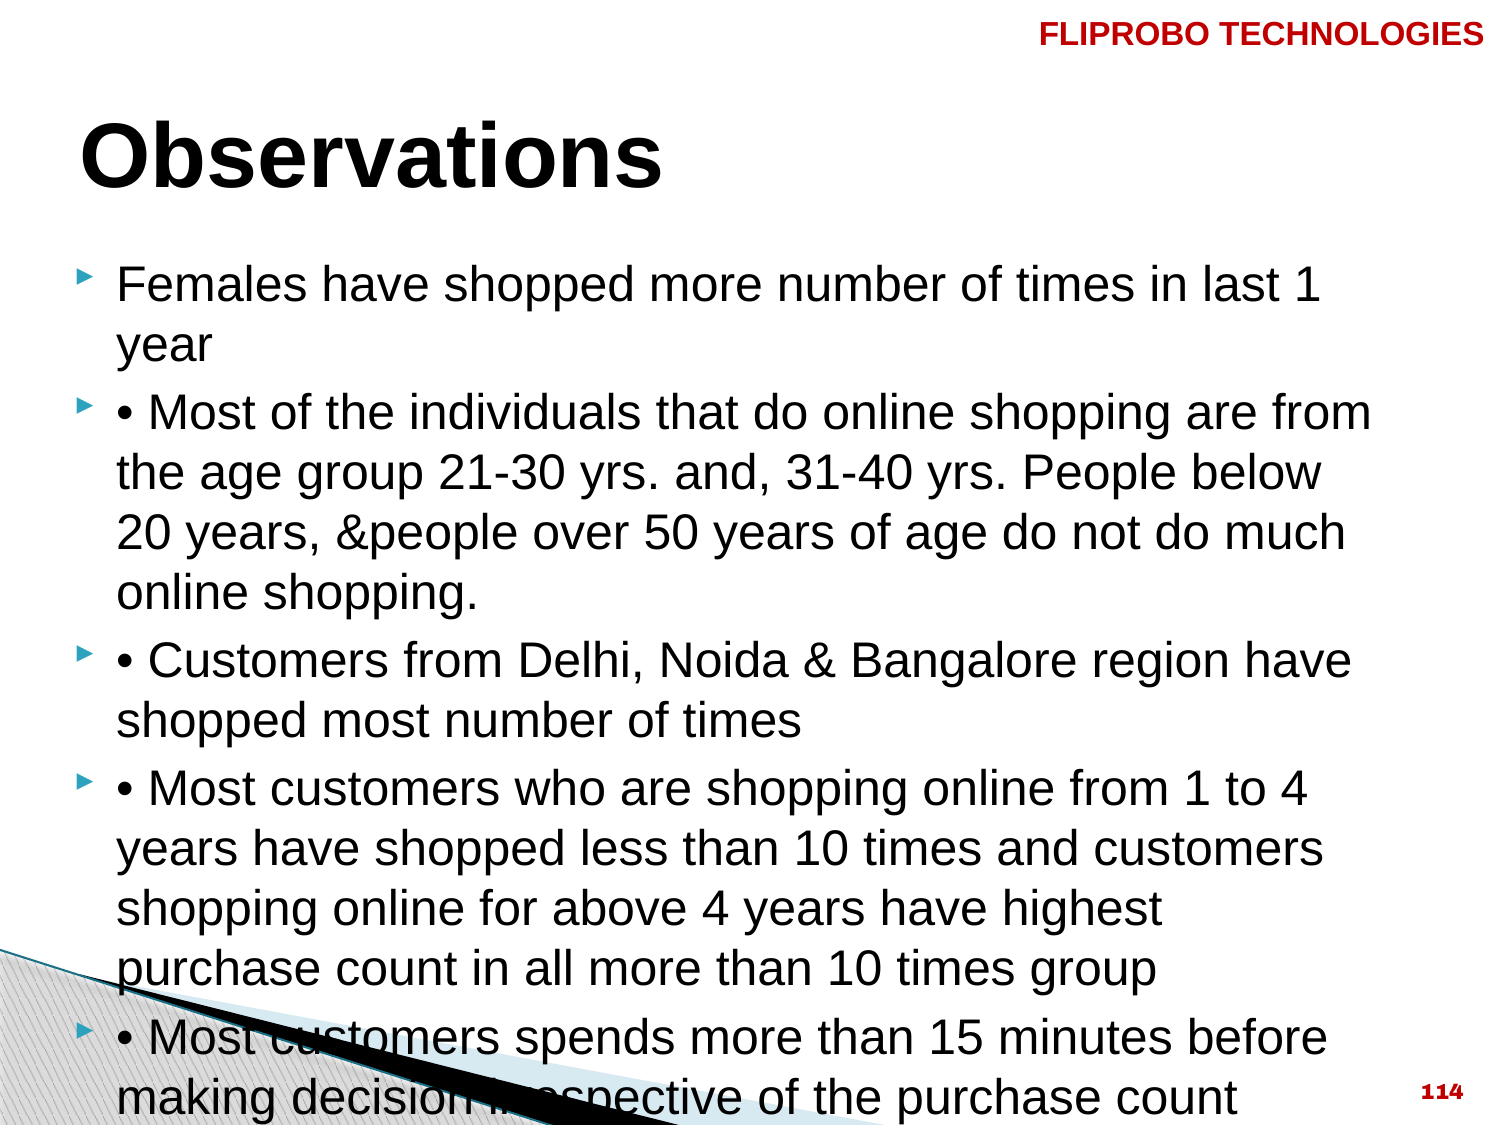

FLIPROBO TECHNOLOGIES
# Observations
Females have shopped more number of times in last 1 year
• Most of the individuals that do online shopping are from the age group 21-30 yrs. and, 31-40 yrs. People below 20 years, &people over 50 years of age do not do much online shopping.
• Customers from Delhi, Noida & Bangalore region have shopped most number of times
• Most customers who are shopping online from 1 to 4 years have shopped less than 10 times and customers shopping online for above 4 years have highest purchase count in all more than 10 times group
• Most customers spends more than 15 minutes before making decision irrespective of the purchase count
114